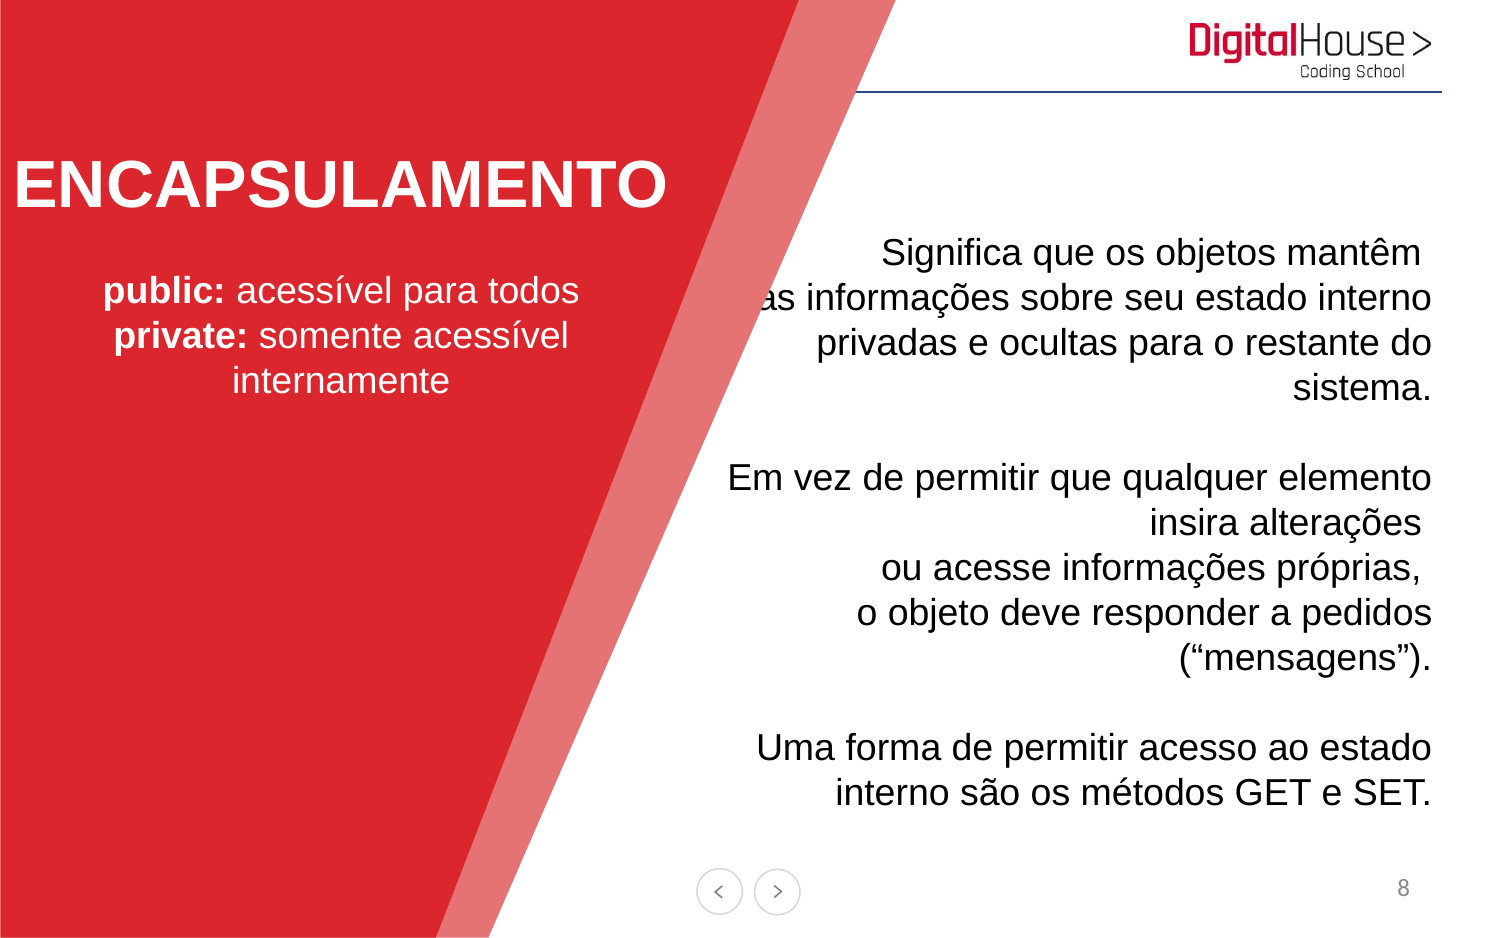

ENCAPSULAMENTO

public: acessível para todos
private: somente acessível internamente
Significa que os objetos mantêm
as informações sobre seu estado interno privadas e ocultas para o restante do sistema.

Em vez de permitir que qualquer elemento insira alterações
ou acesse informações próprias,
o objeto deve responder a pedidos (“mensagens”).

Uma forma de permitir acesso ao estado interno são os métodos GET e SET.
8